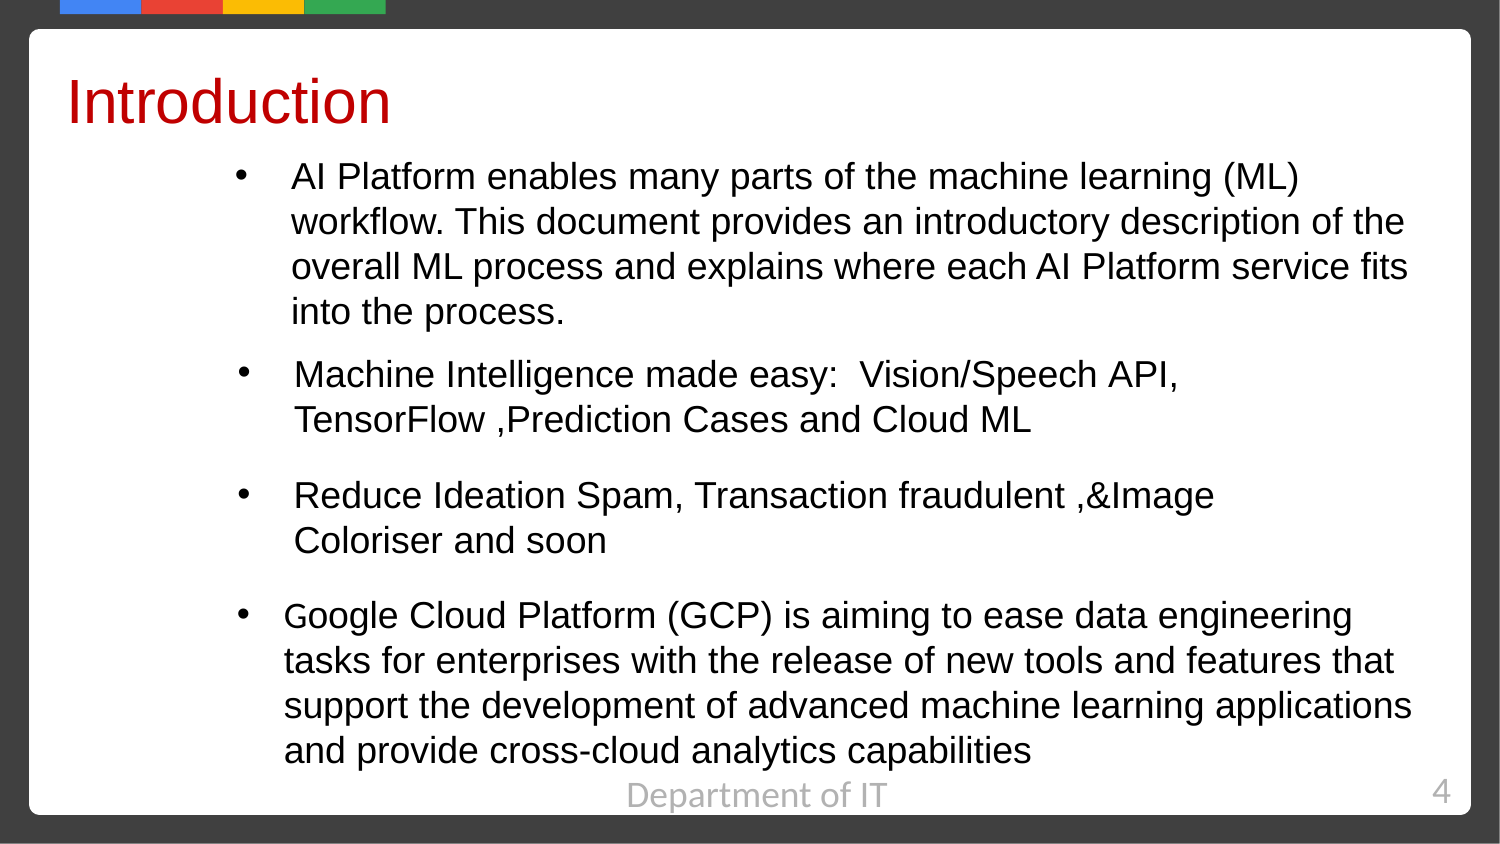

# Introduction
AI Platform enables many parts of the machine learning (ML) workflow. This document provides an introductory description of the overall ML process and explains where each AI Platform service fits into the process.
Machine Intelligence made easy:  Vision/Speech API, TensorFlow ,Prediction Cases and Cloud ML

Reduce Ideation Spam, Transaction fraudulent ,&Image Coloriser and soon
Google Cloud Platform (GCP) is aiming to ease data engineering tasks for enterprises with the release of new tools and features that support the development of advanced machine learning applications and provide cross-cloud analytics capabilities
4
Department of IT